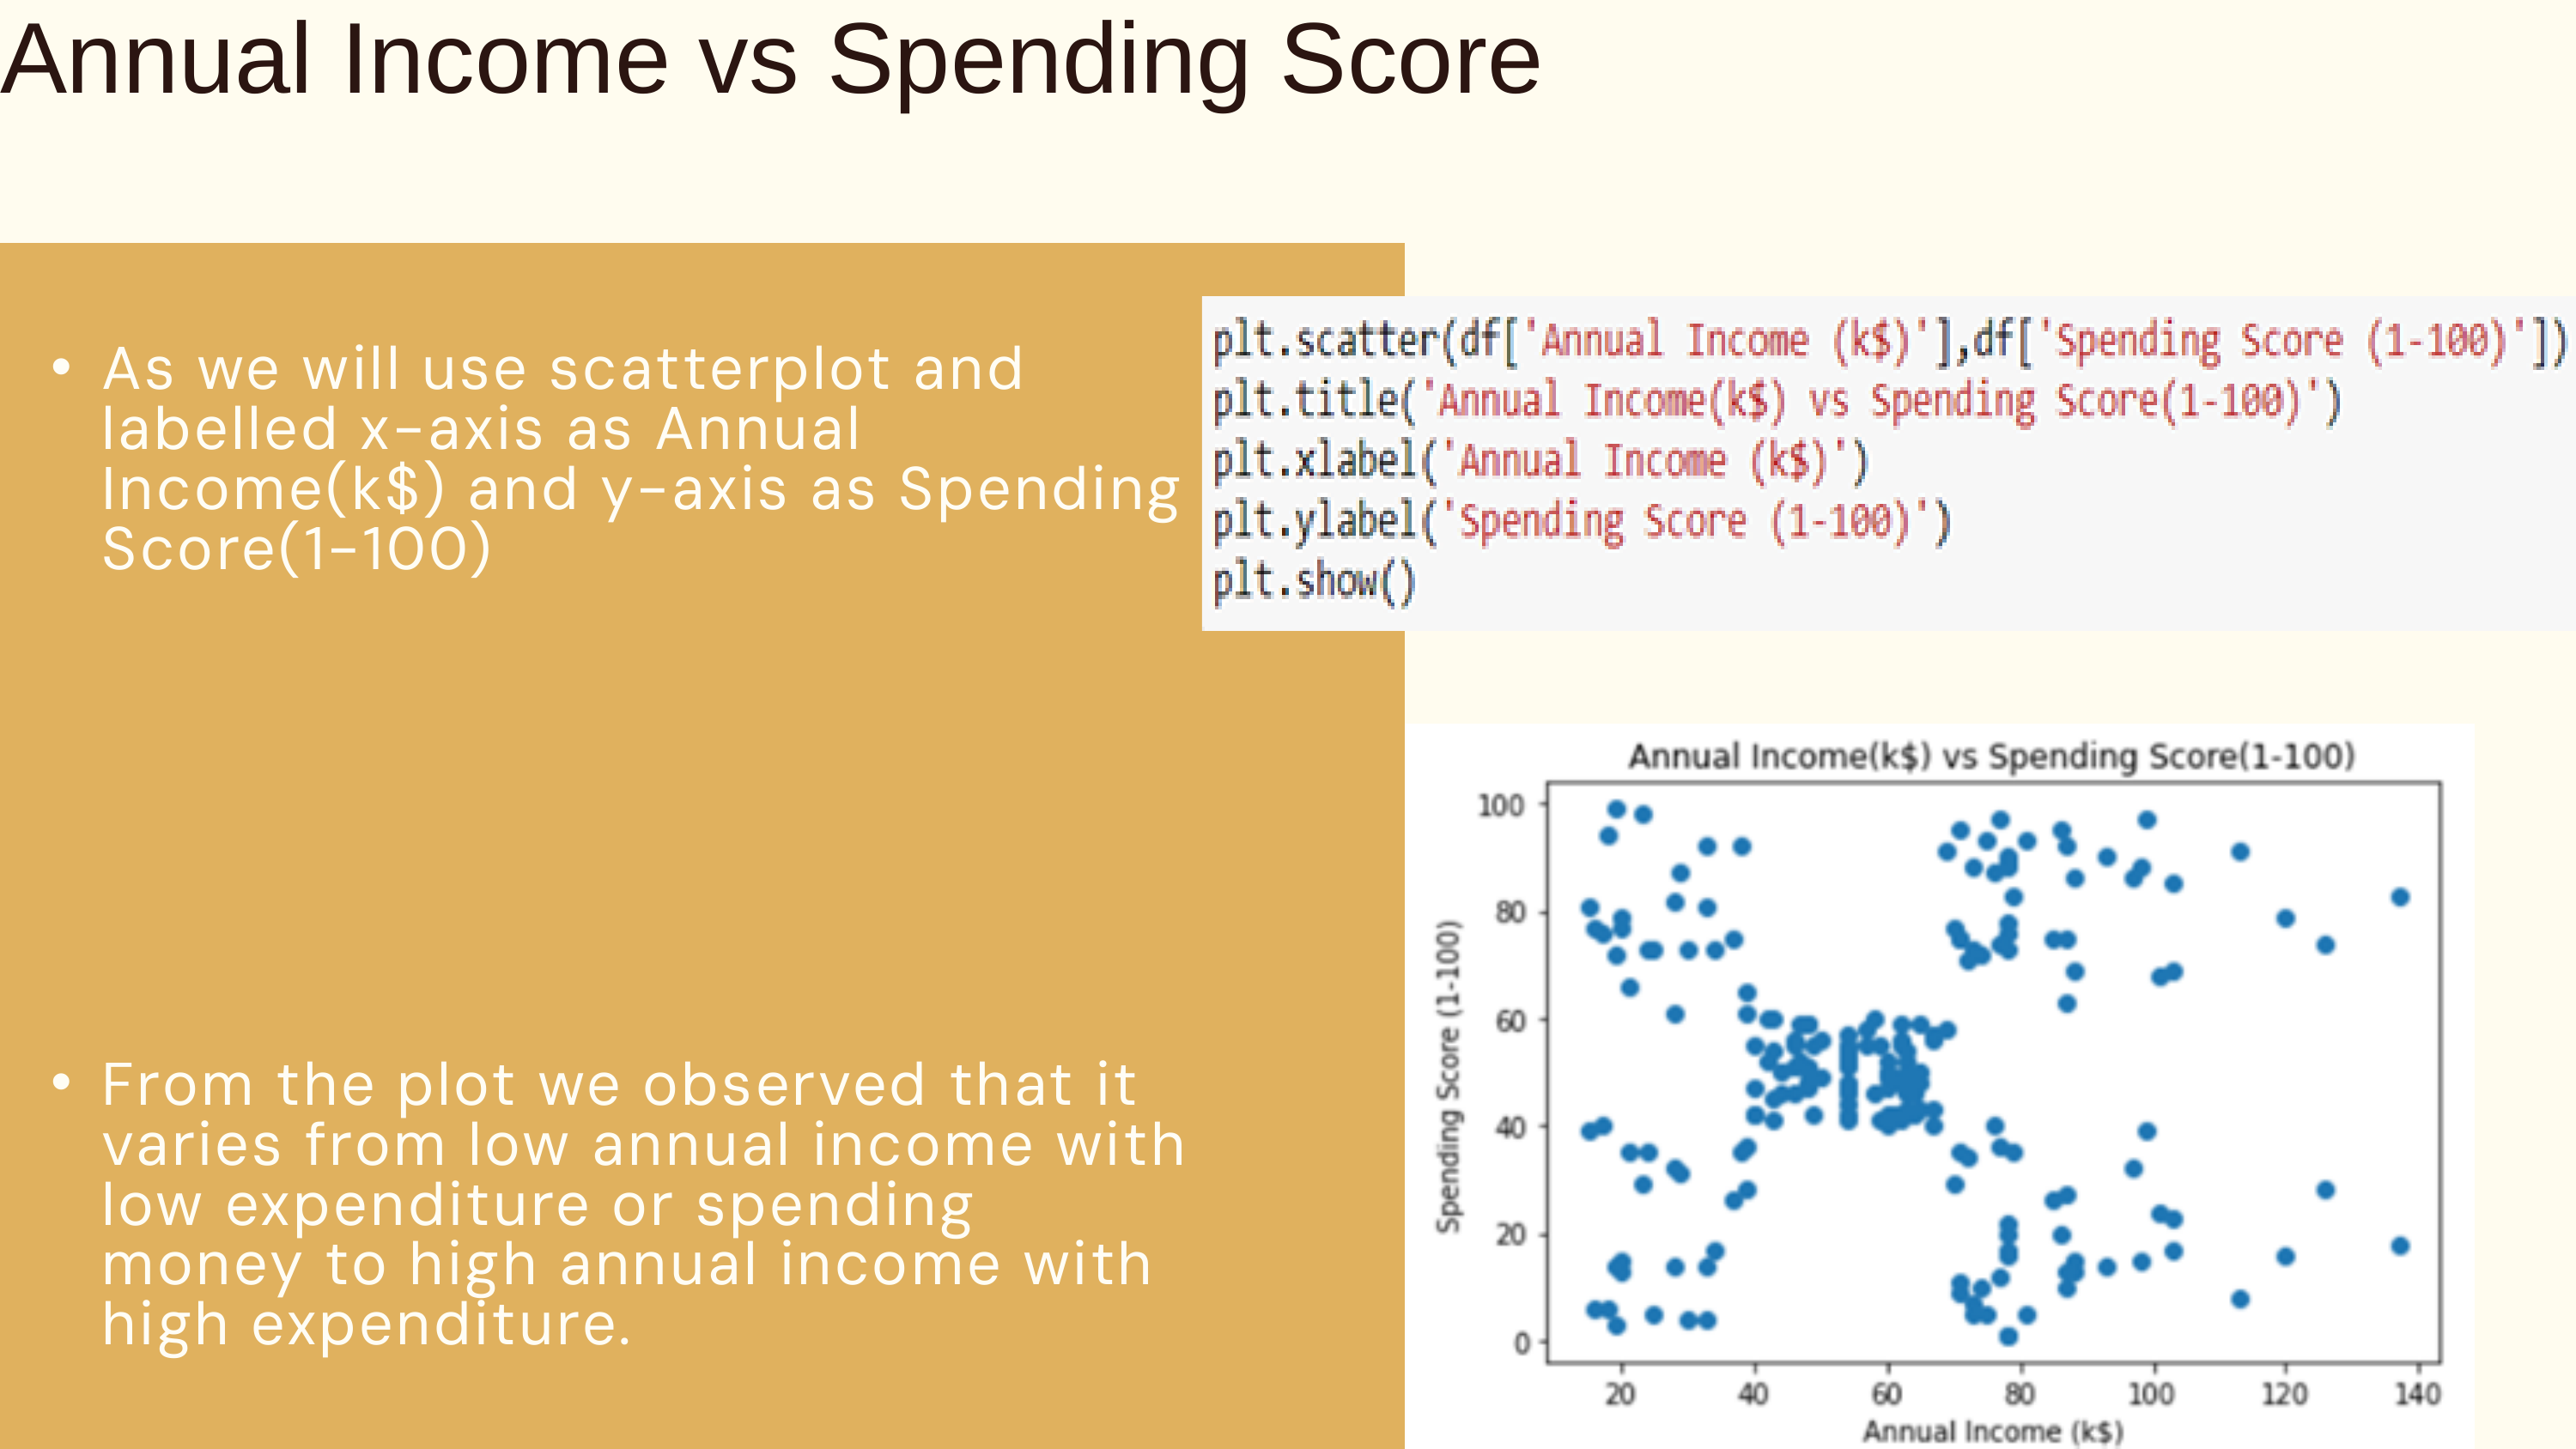

Annual Income vs Spending Score

As we will use scatterplot and labelled x-axis as Annual Income(k$) and y-axis as Spending Score(1-100)

From the plot we observed that it varies from low annual income with low expenditure or spending money to high annual income with high expenditure.